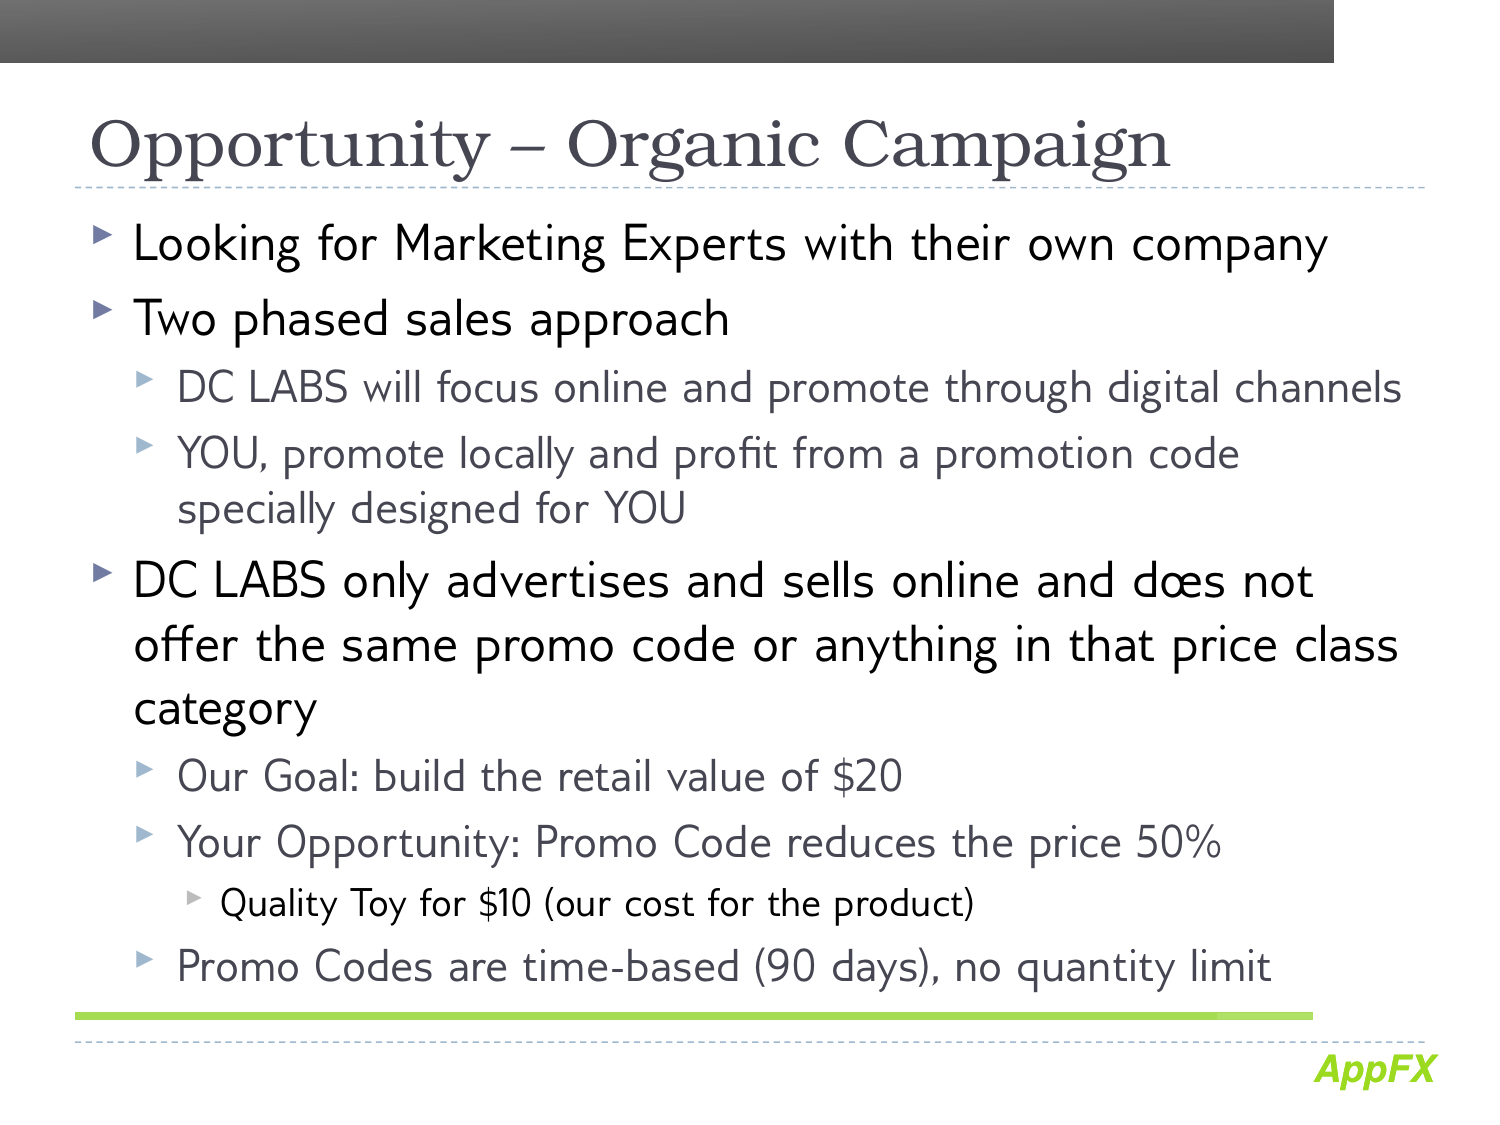

# Opportunity – Organic Campaign
Looking for Marketing Experts with their own company
Two phased sales approach
DC LABS will focus online and promote through digital channels
YOU, promote locally and profit from a promotion code specially designed for YOU
DC LABS only advertises and sells online and does not offer the same promo code or anything in that price class category
Our Goal: build the retail value of $20
Your Opportunity: Promo Code reduces the price 50%
Quality Toy for $10 (our cost for the product)
Promo Codes are time-based (90 days), no quantity limit